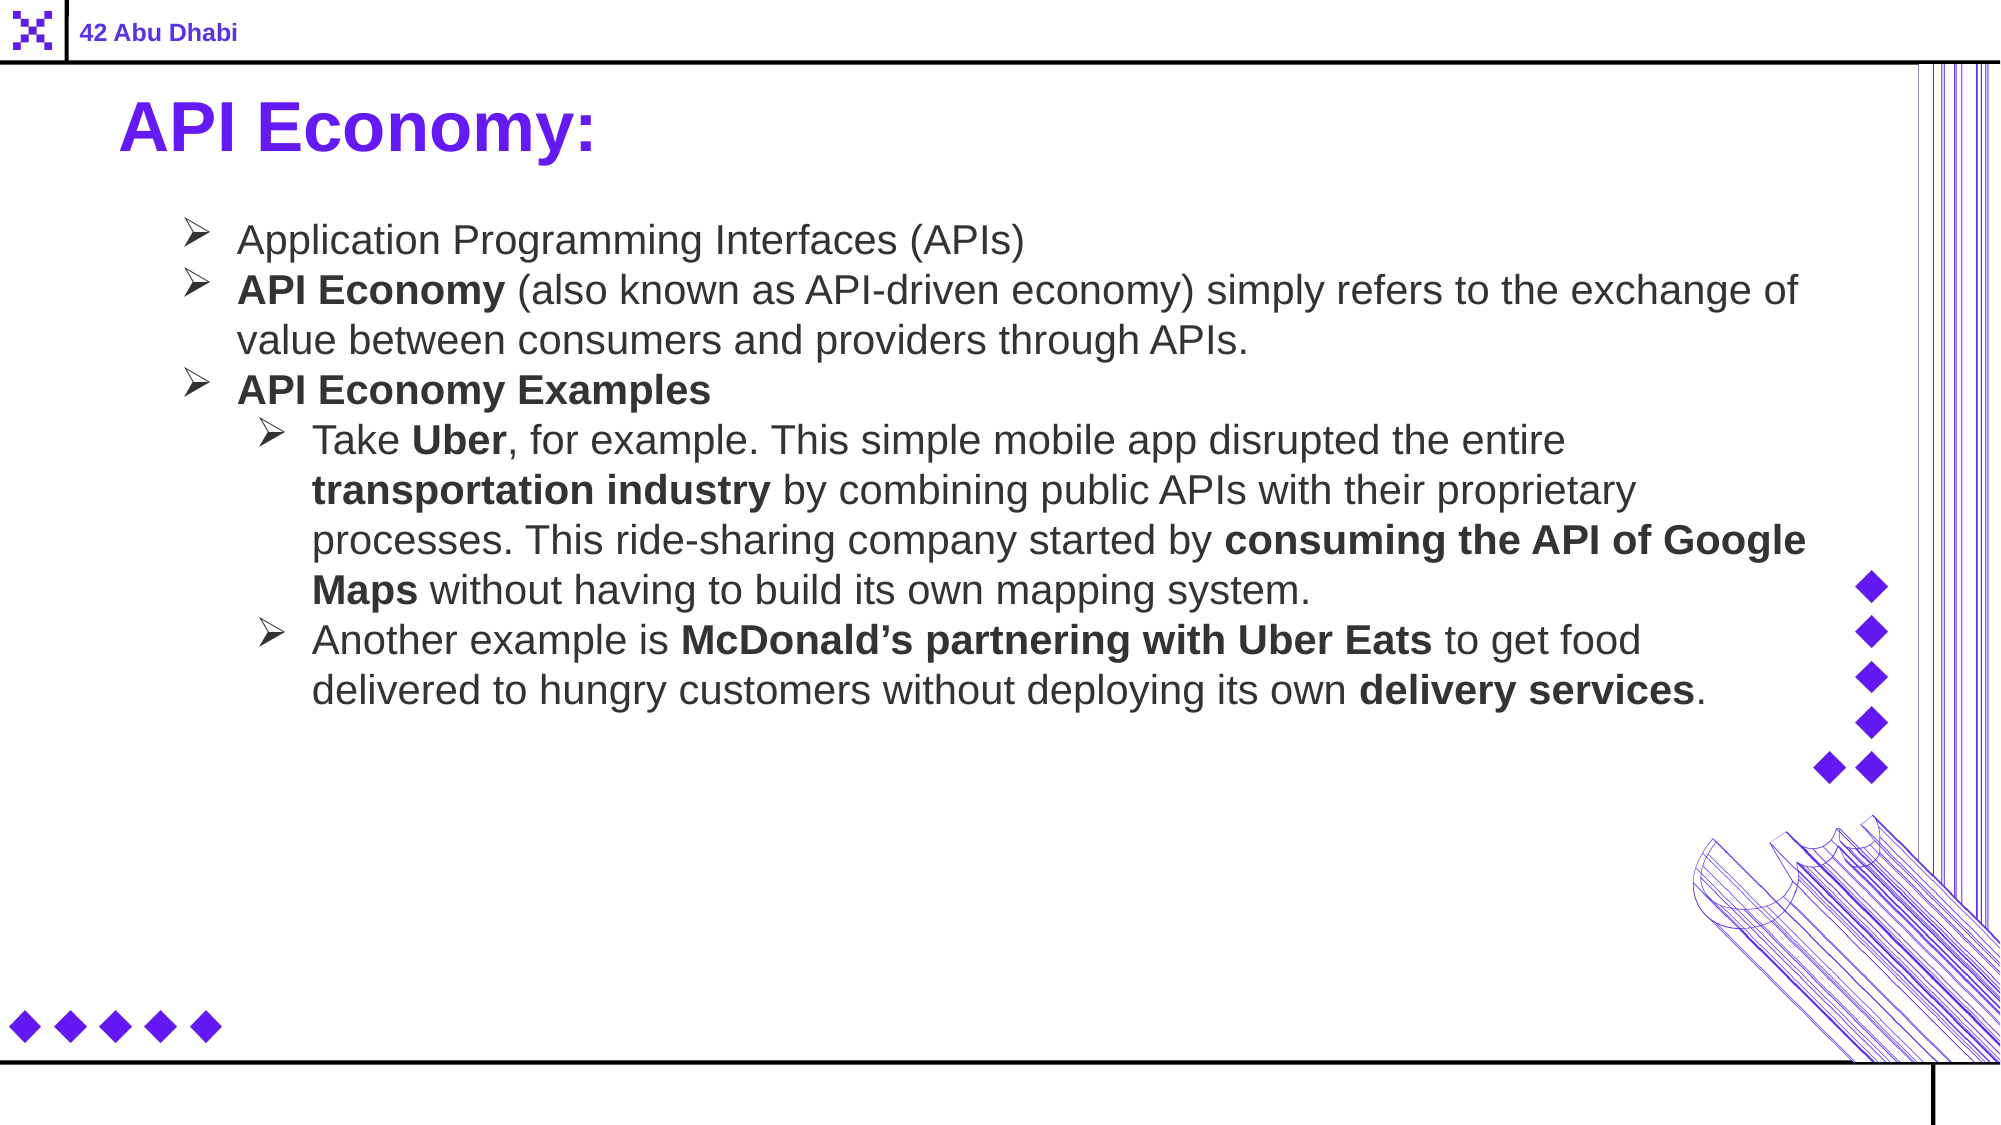

42 Abu Dhabi
API Economy:

Application Programming Interfaces (APIs)
API Economy (also known as API-driven economy) simply refers to the exchange of value between consumers and providers through APIs.
API Economy Examples
Take Uber, for example. This simple mobile app disrupted the entire transportation industry by combining public APIs with their proprietary processes. This ride-sharing company started by consuming the API of Google Maps without having to build its own mapping system.
Another example is McDonald’s partnering with Uber Eats to get food delivered to hungry customers without deploying its own delivery services.